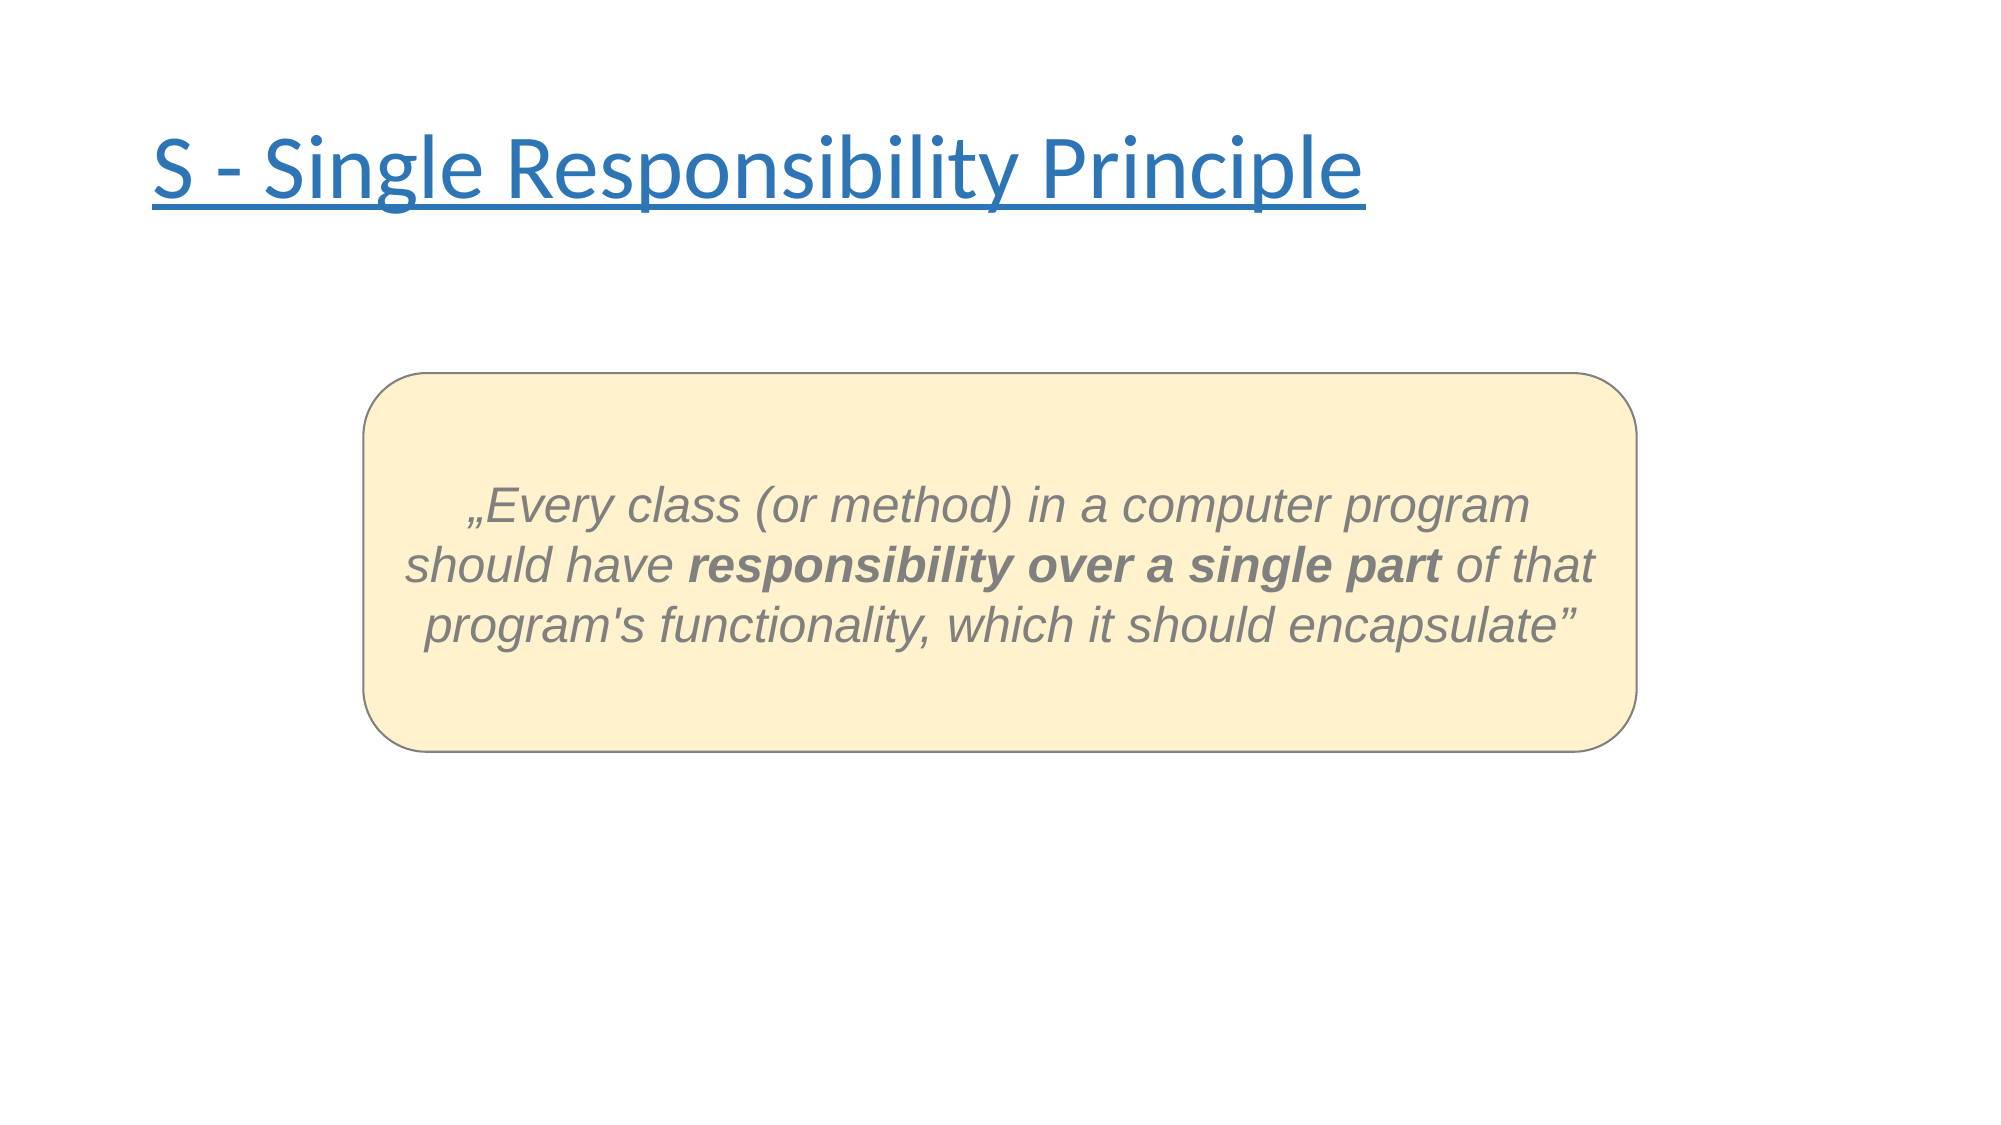

# S - Single Responsibility Principle
„Every class (or method) in a computer program should have responsibility over a single part of that program's functionality, which it should encapsulate”